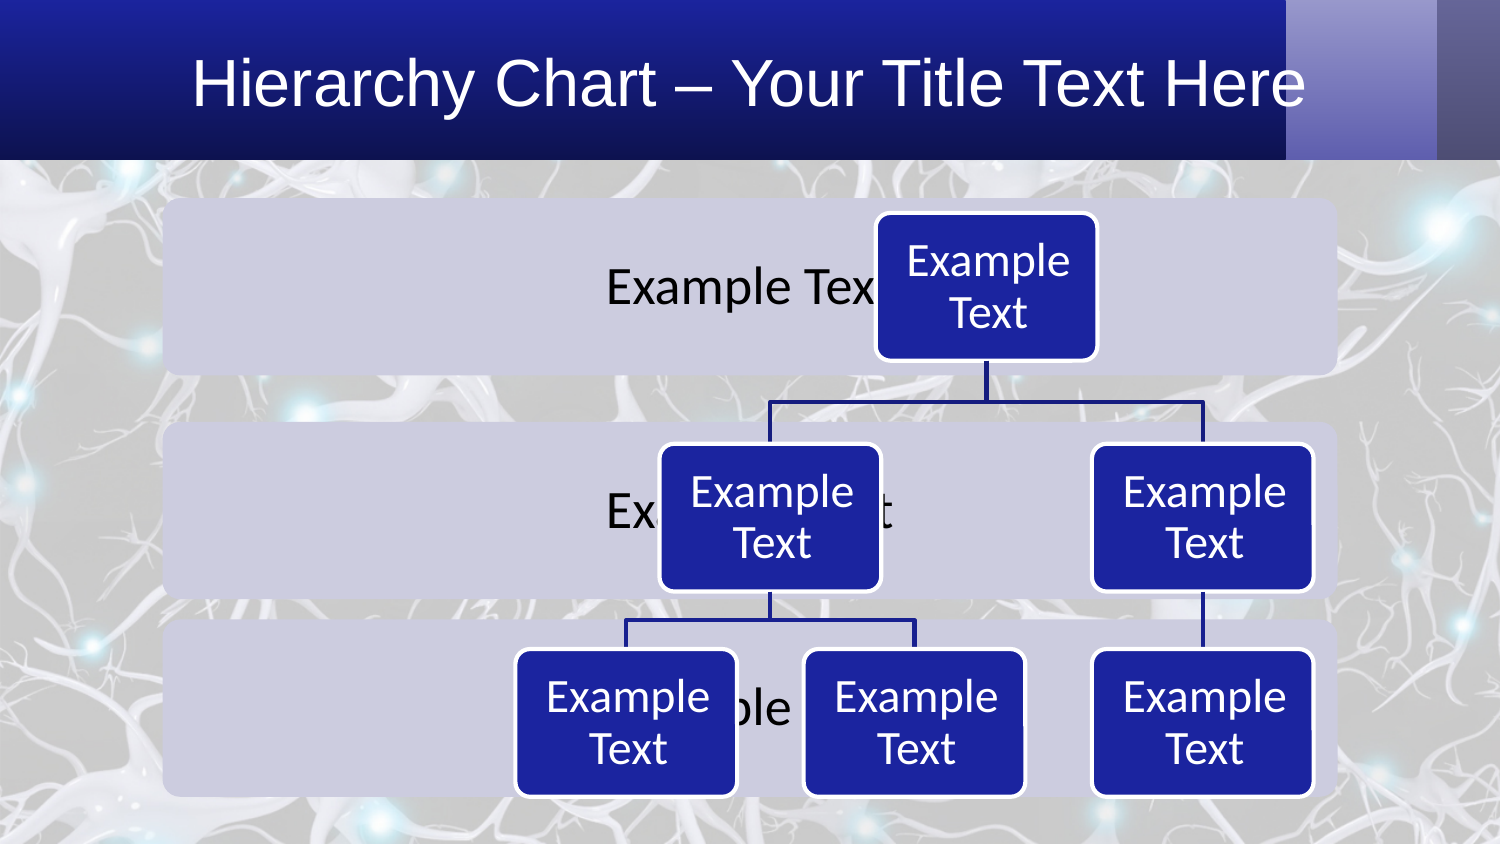

# Hierarchy Chart – Your Title Text Here
Example Text
Example Text
Example Text
Example Text
Example Text
Example Text
Example Text
Example Text
Example Text